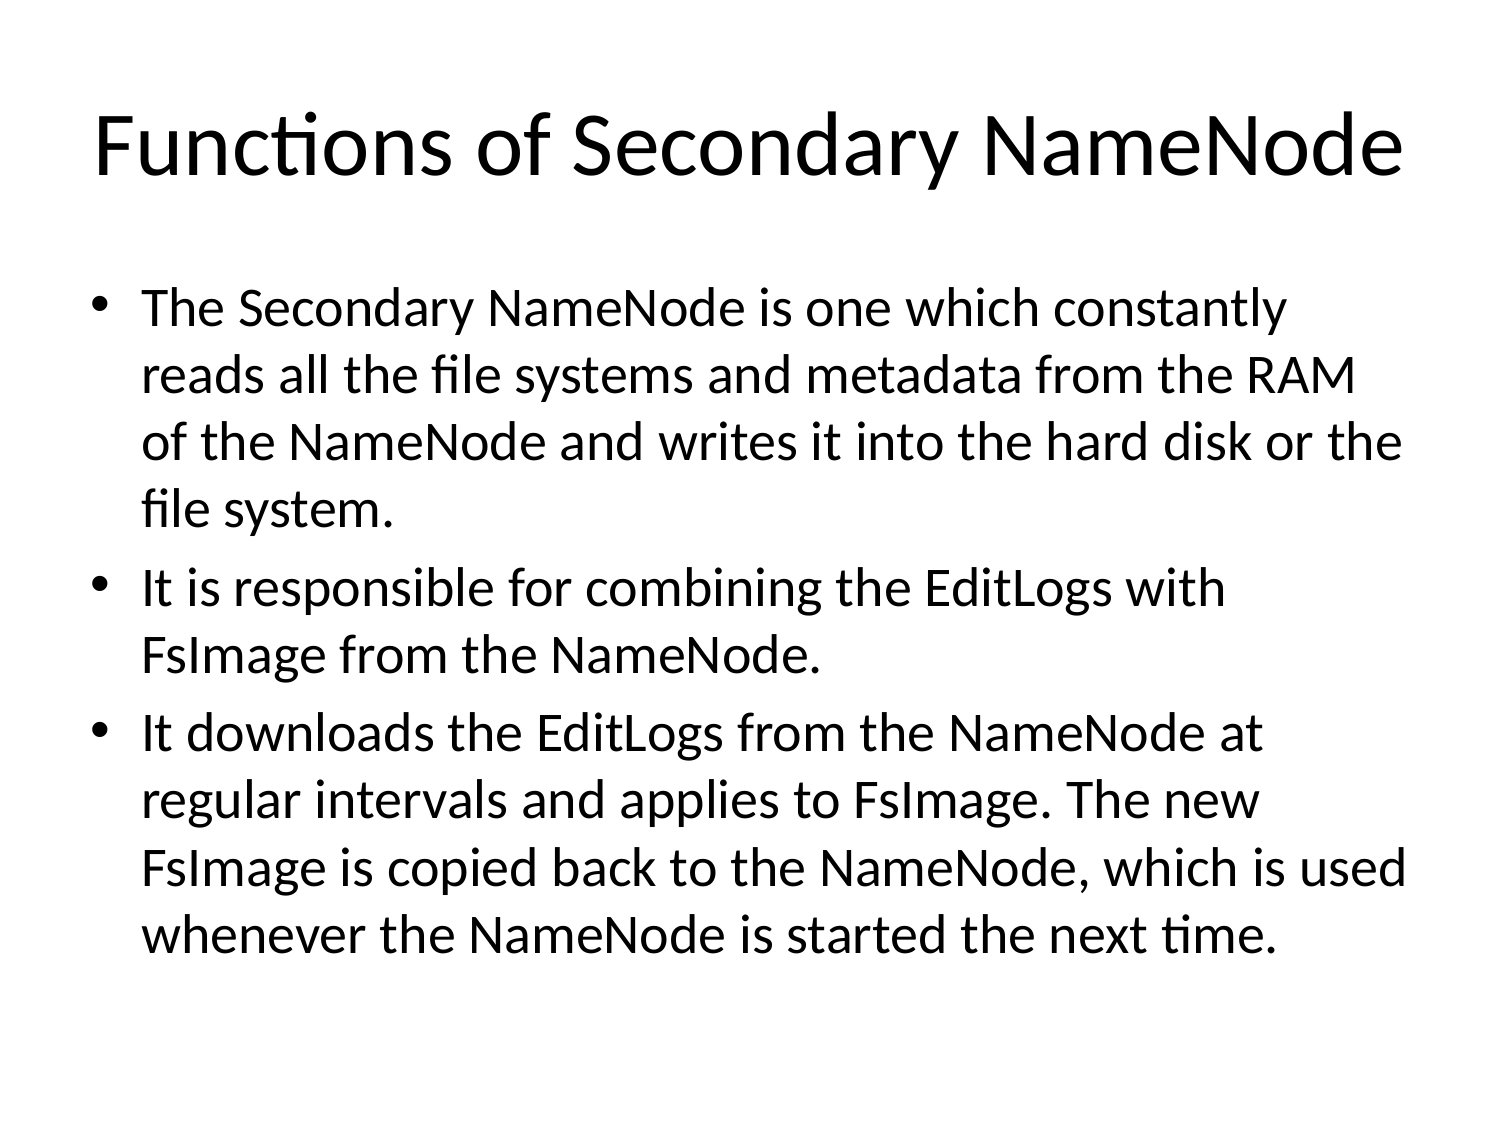

# Functions of Secondary NameNode
The Secondary NameNode is one which constantly reads all the file systems and metadata from the RAM of the NameNode and writes it into the hard disk or the file system.
It is responsible for combining the EditLogs with FsImage from the NameNode.
It downloads the EditLogs from the NameNode at regular intervals and applies to FsImage. The new FsImage is copied back to the NameNode, which is used whenever the NameNode is started the next time.